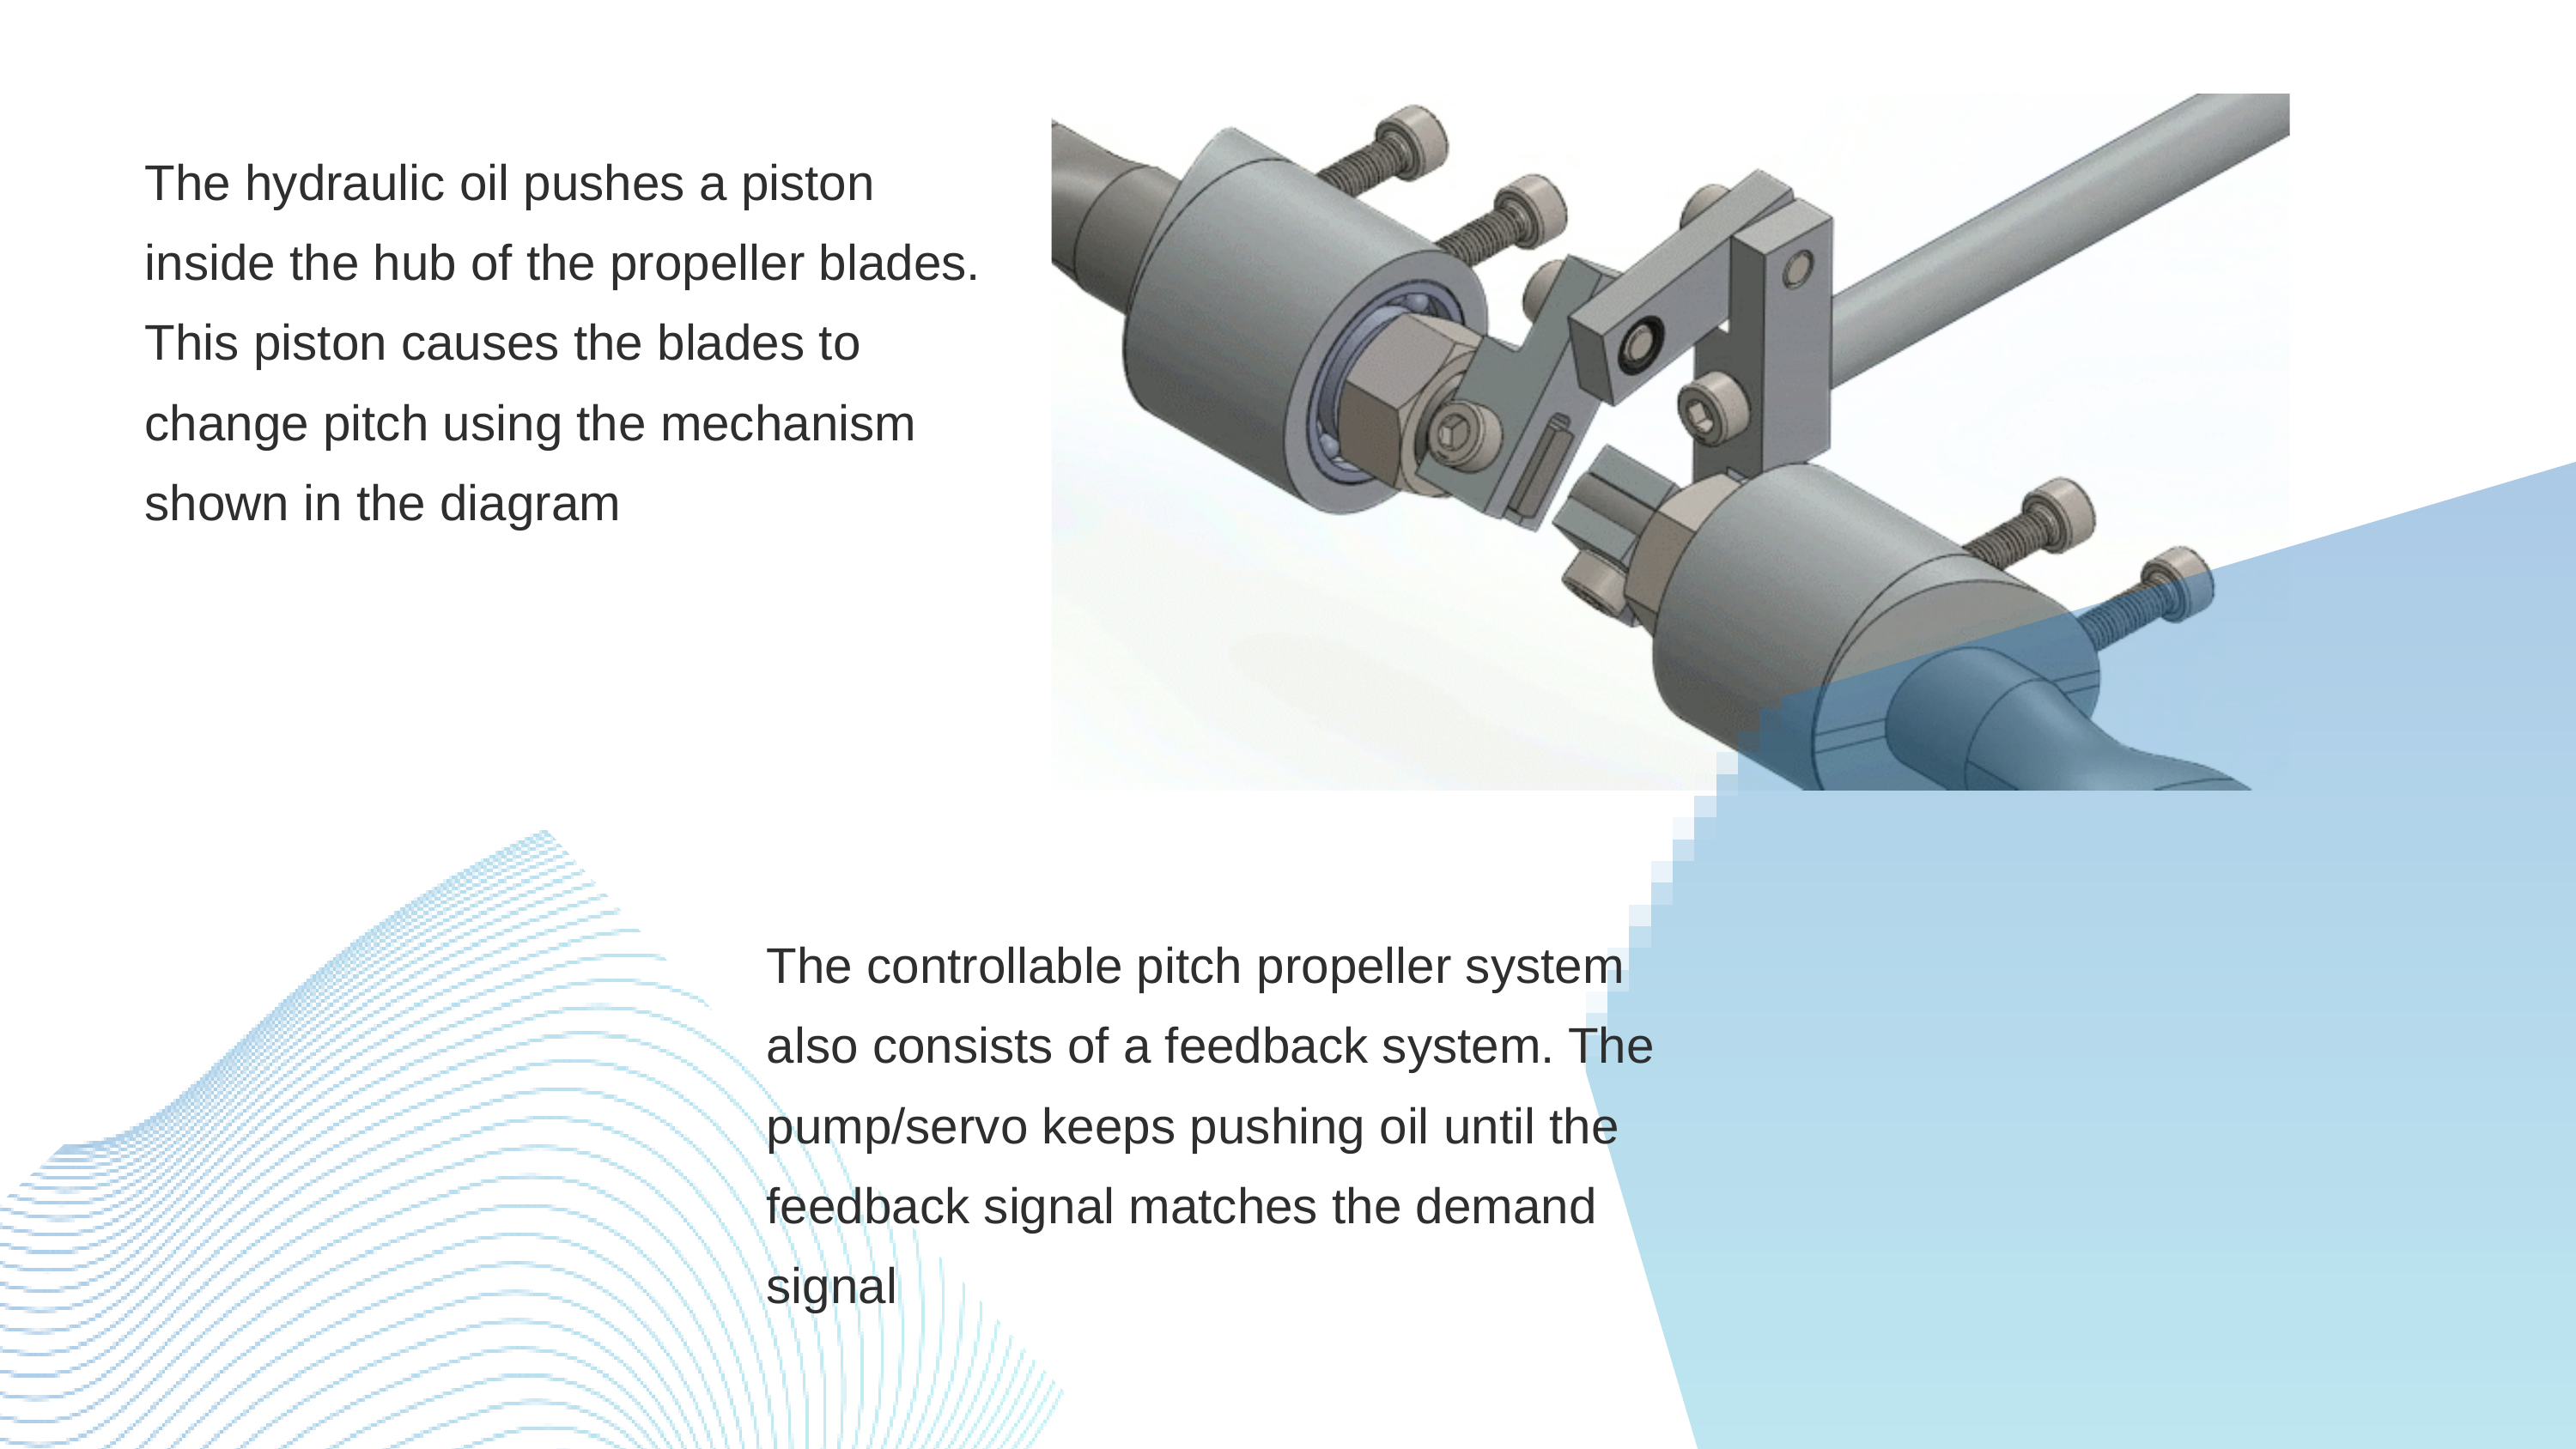

The hydraulic oil pushes a piston inside the hub of the propeller blades.
This piston causes the blades to change pitch using the mechanism shown in the diagram

The controllable pitch propeller system also consists of a feedback system. The pump/servo keeps pushing oil until the feedback signal matches the demand signal